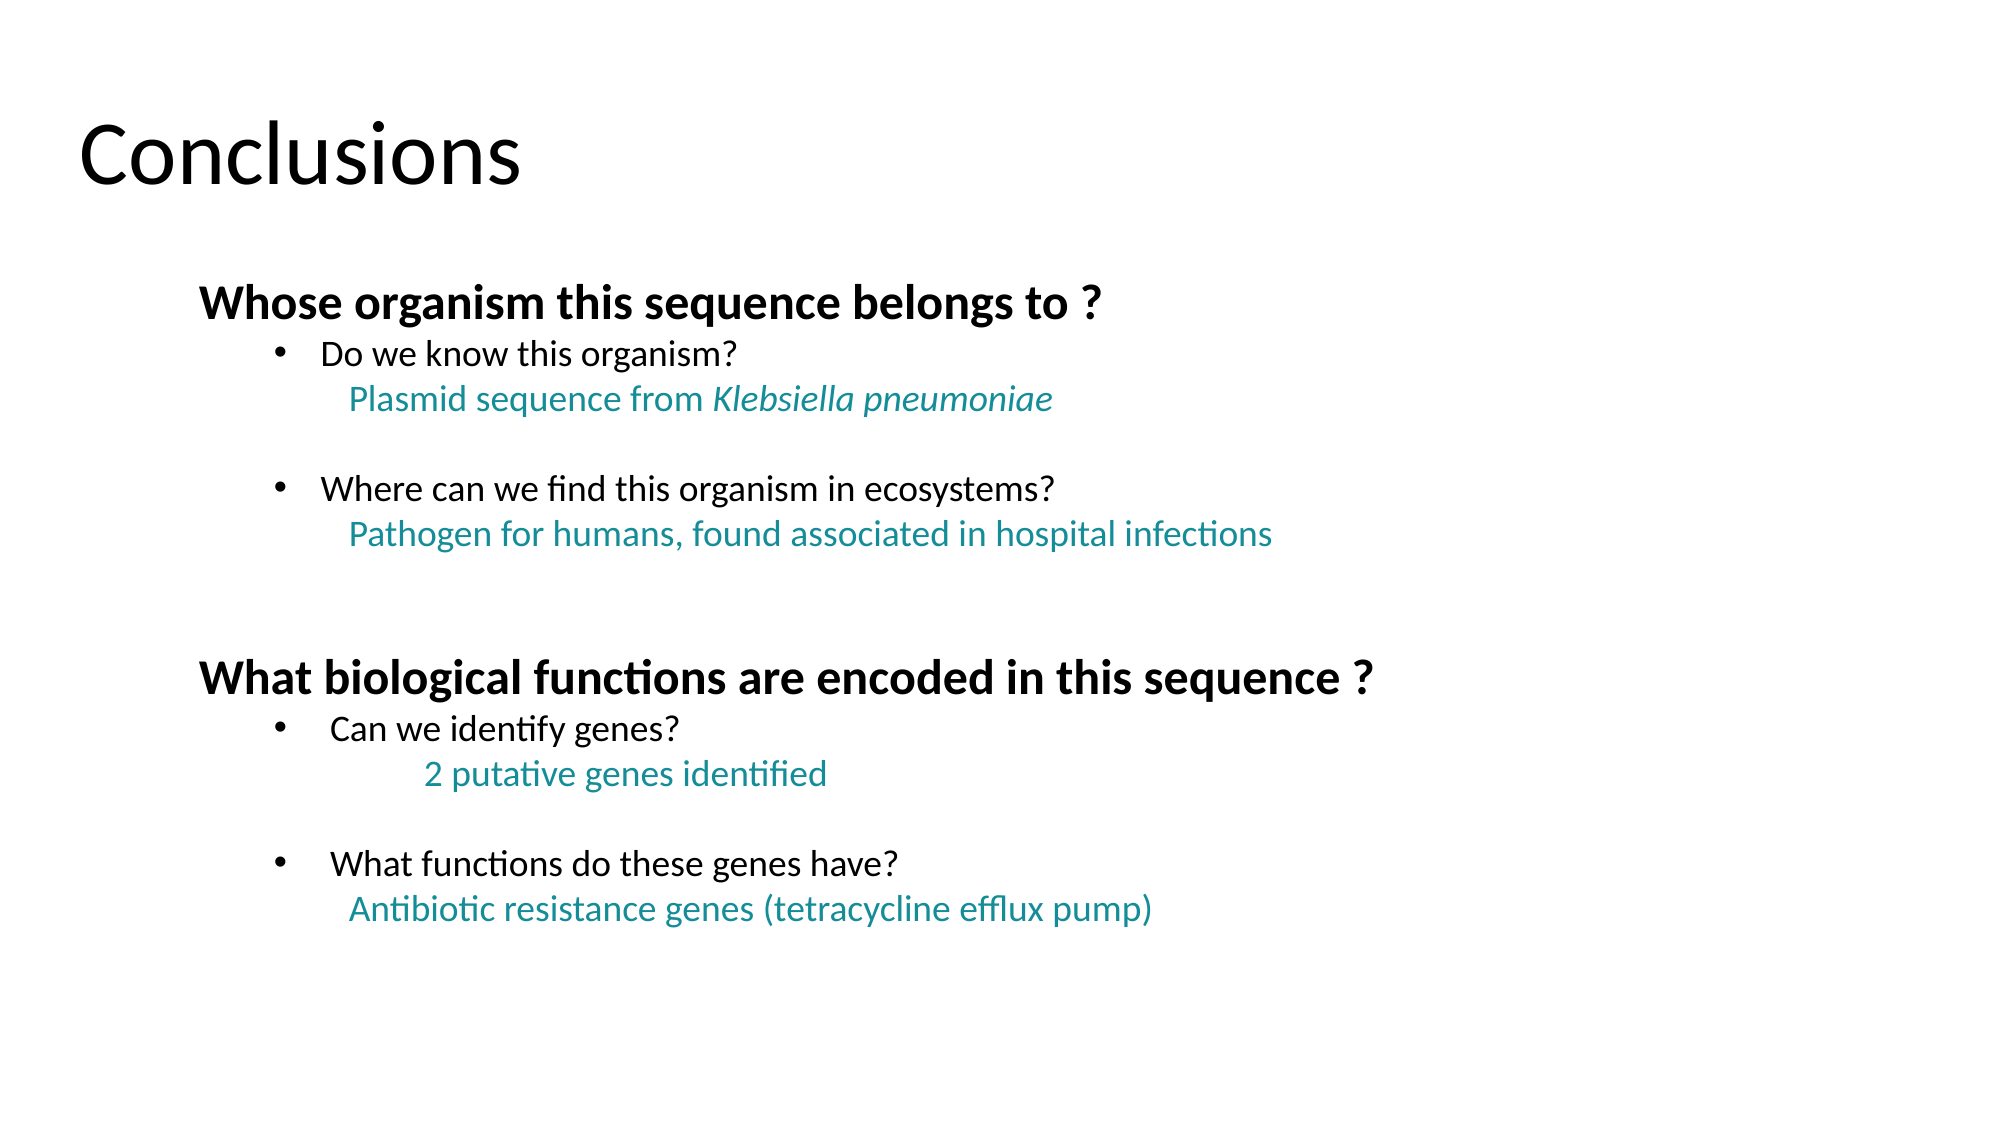

# Conclusions
Whose organism this sequence belongs to ?
Do we know this organism?
Plasmid sequence from Klebsiella pneumoniae

Where can we find this organism in ecosystems?
Pathogen for humans, found associated in hospital infections

What biological functions are encoded in this sequence ?
Can we identify genes?
	2 putative genes identified

What functions do these genes have?
Antibiotic resistance genes (tetracycline efflux pump)